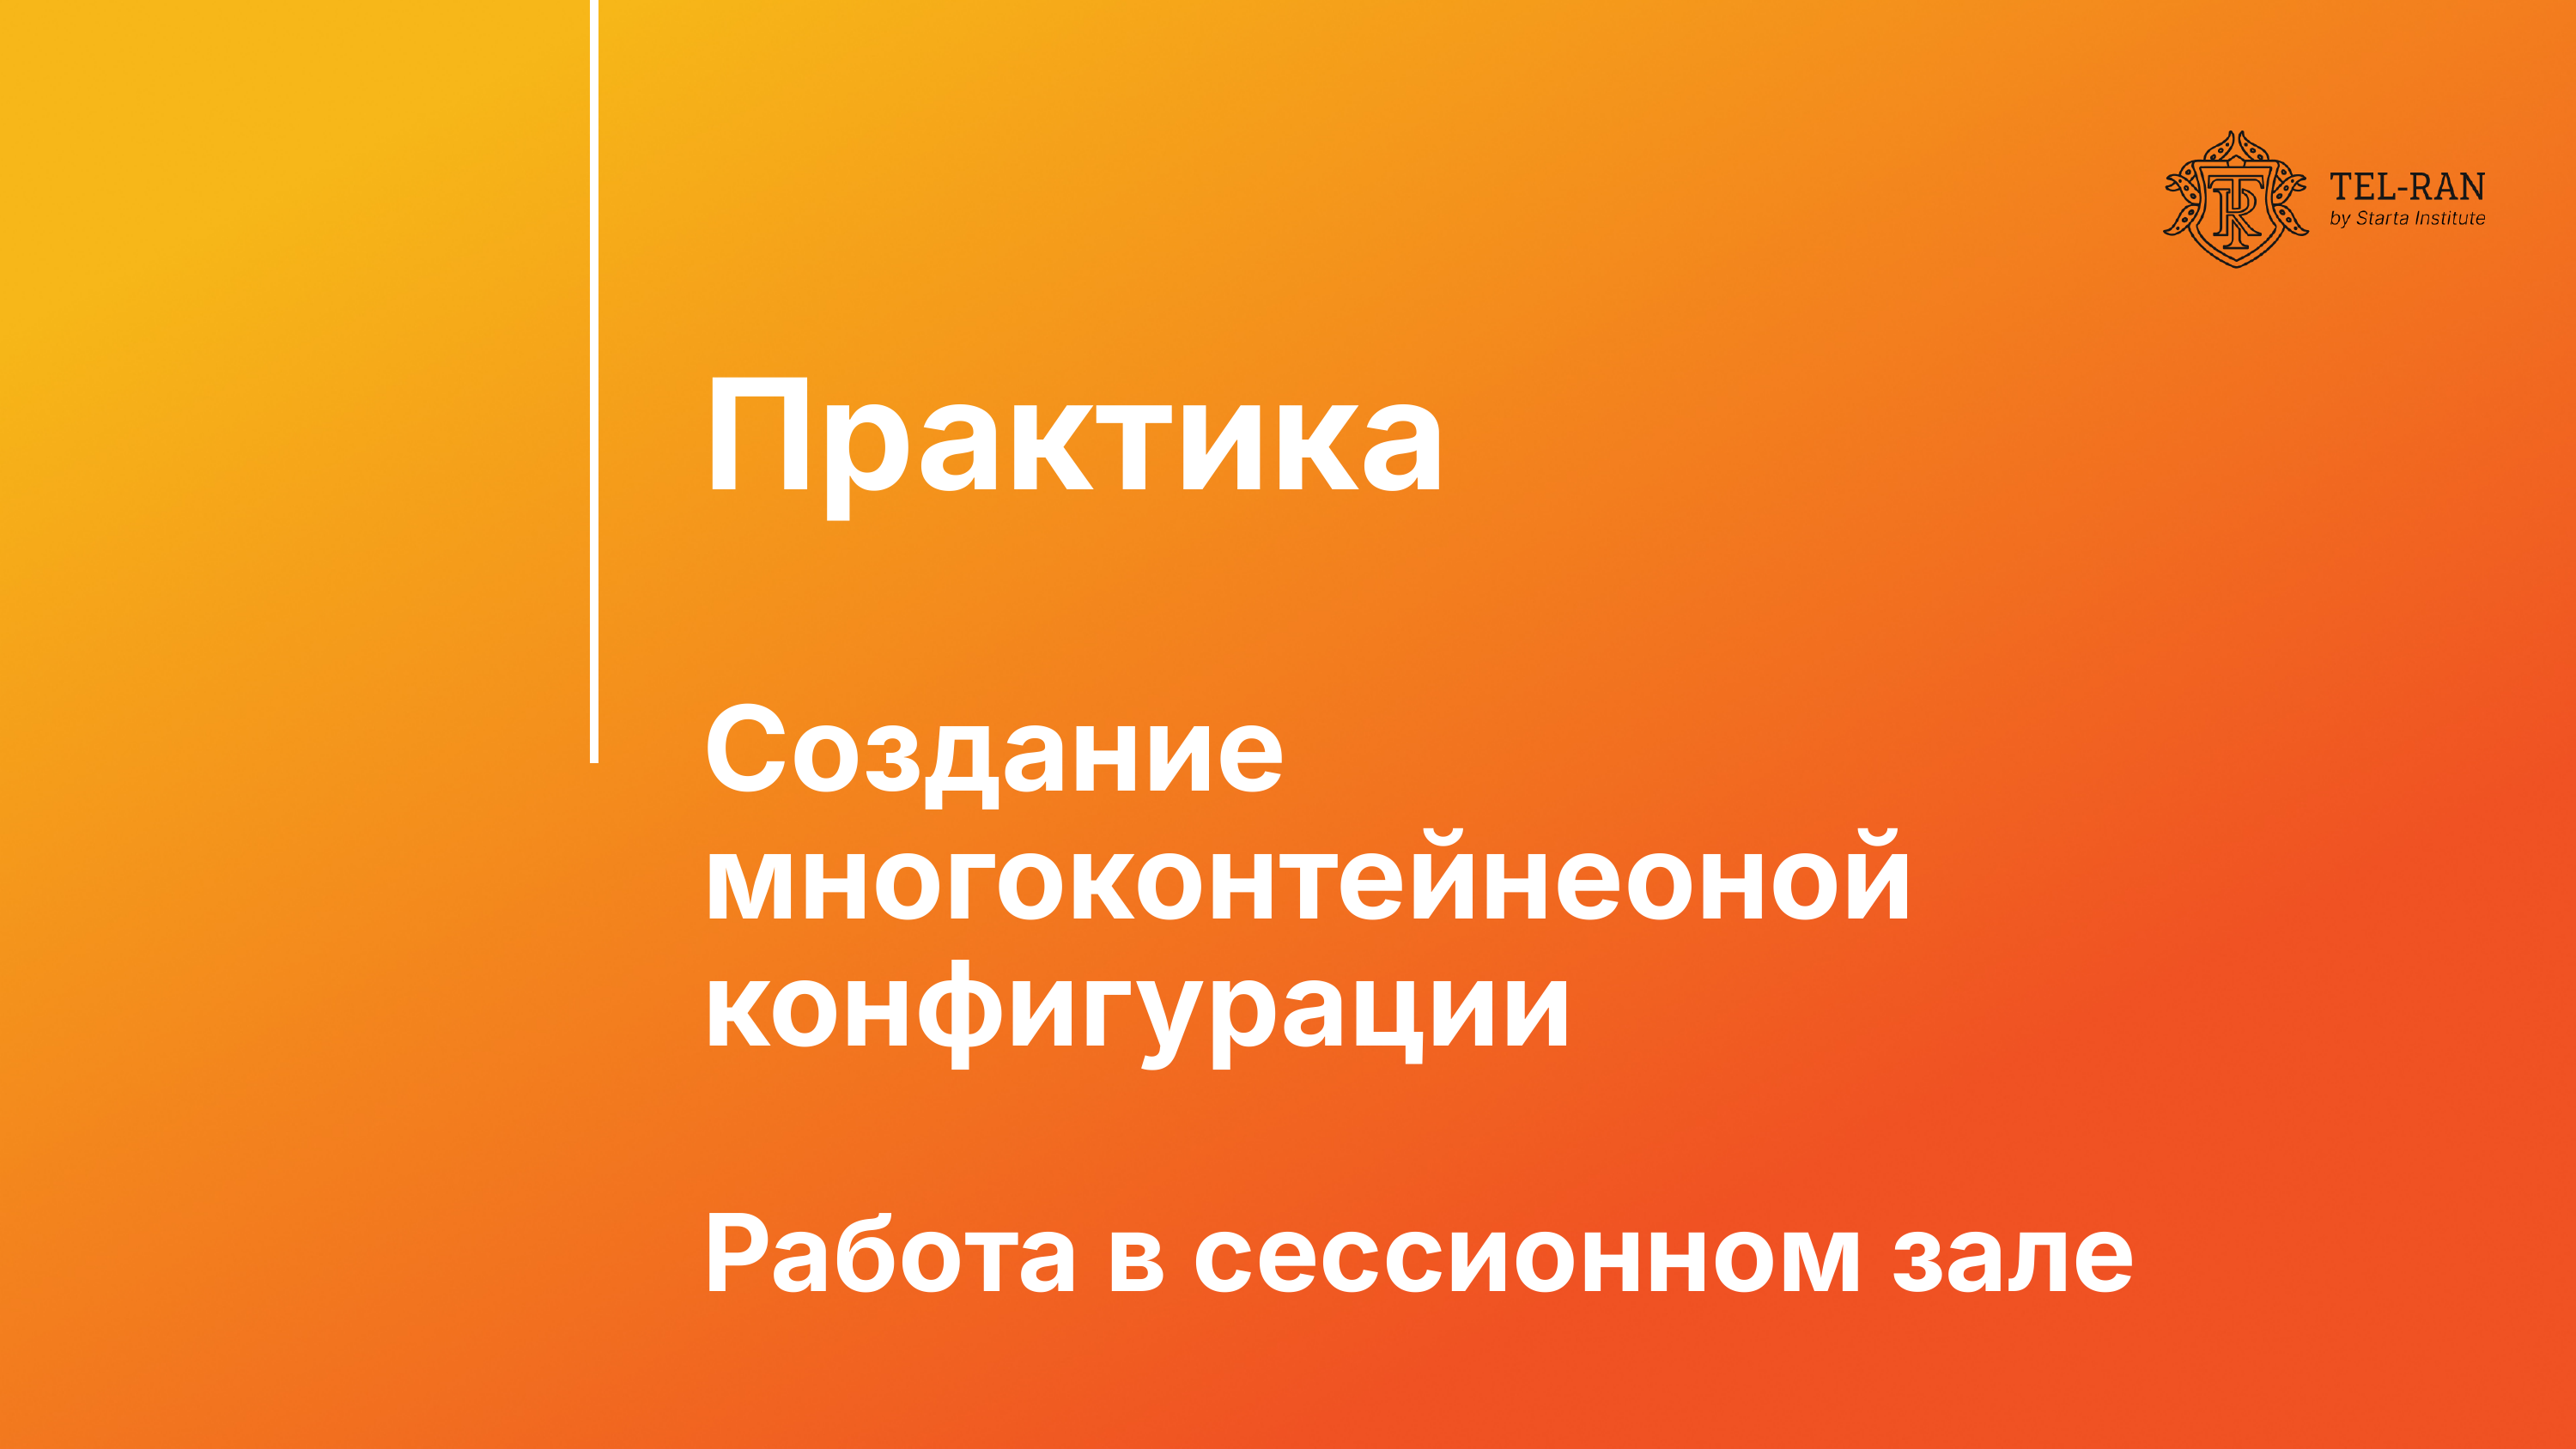

Практика

Создание многоконтейнеоной конфигурации

Работа в сессионном зале